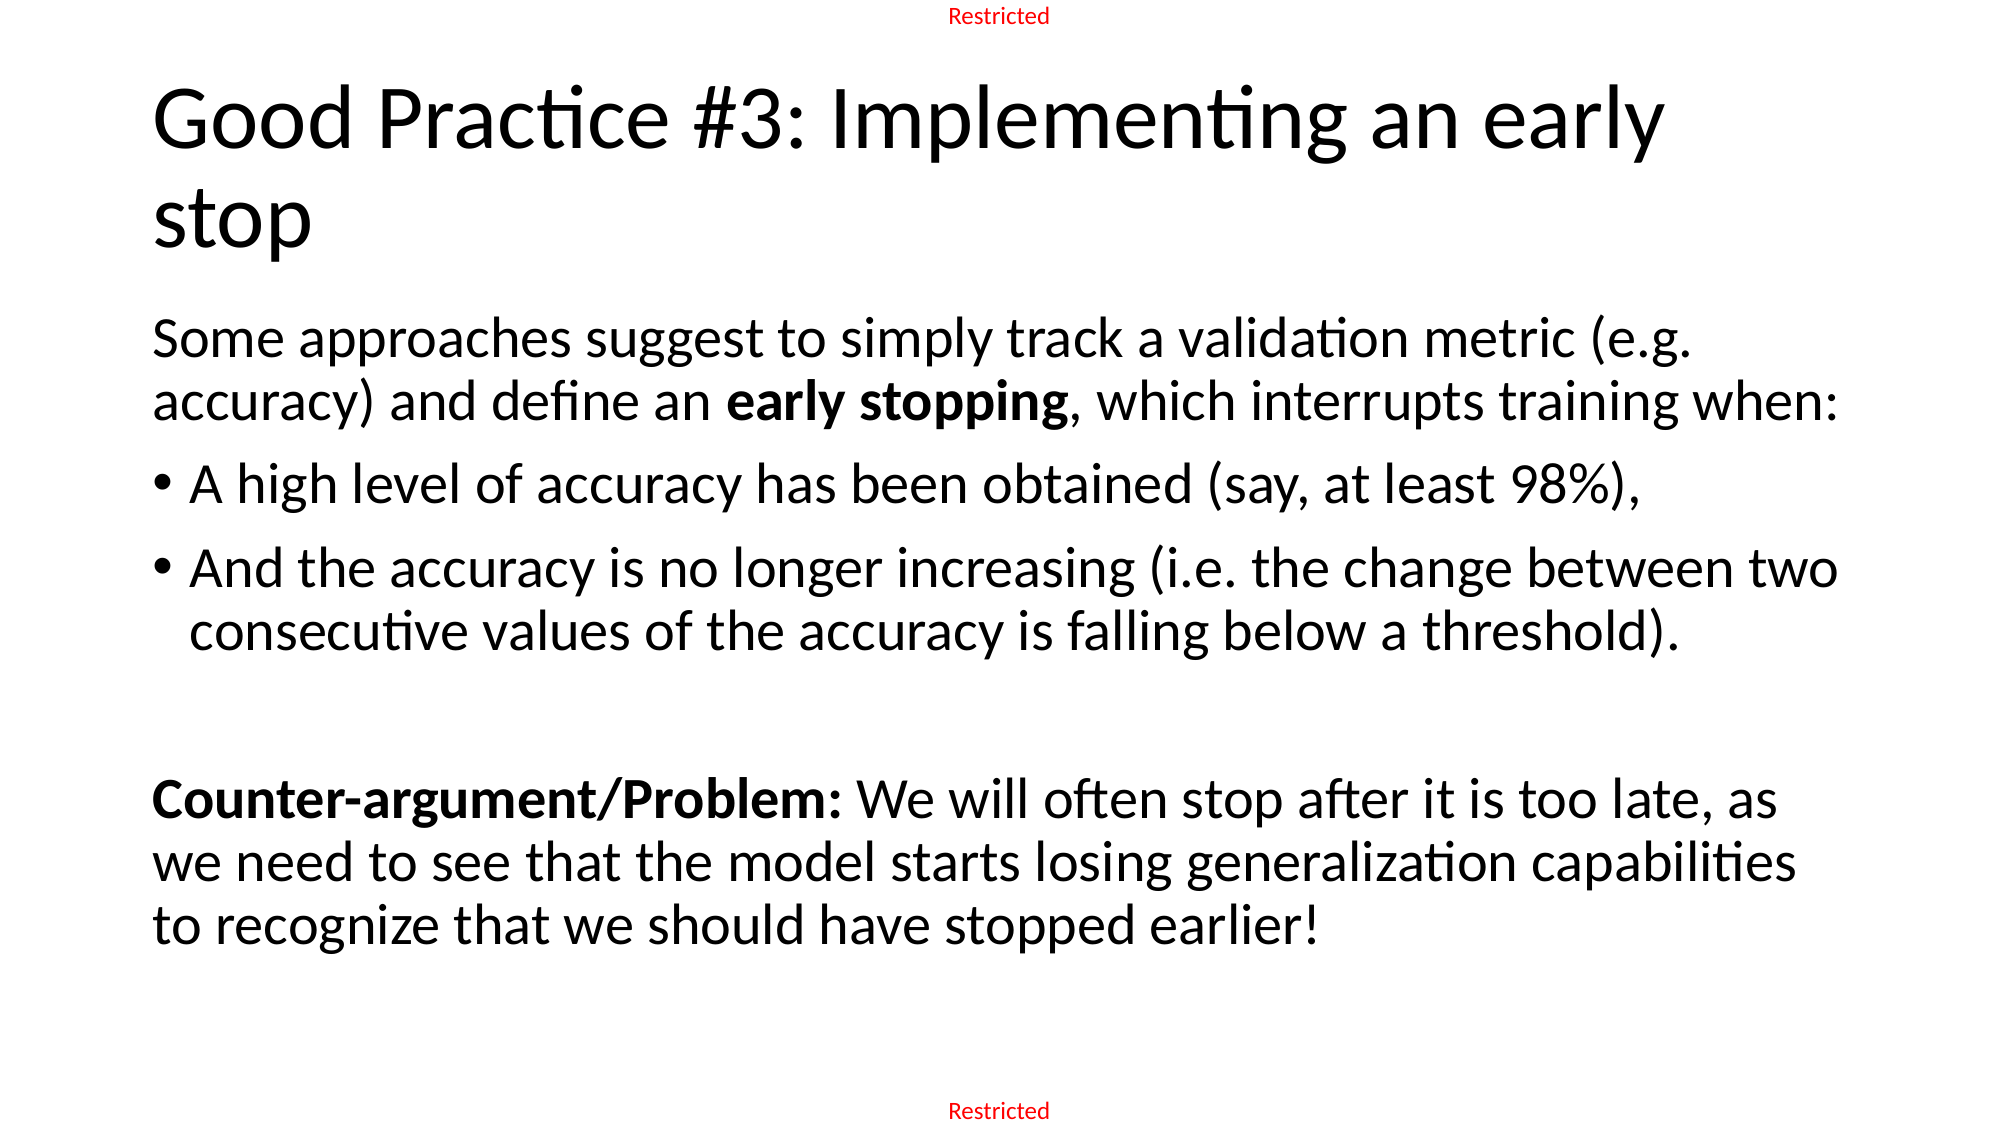

# Good Practice #3: Implementing an early stop
Some approaches suggest to simply track a validation metric (e.g. accuracy) and define an early stopping, which interrupts training when:
A high level of accuracy has been obtained (say, at least 98%),
And the accuracy is no longer increasing (i.e. the change between two consecutive values of the accuracy is falling below a threshold).

Counter-argument/Problem: We will often stop after it is too late, as we need to see that the model starts losing generalization capabilities to recognize that we should have stopped earlier!